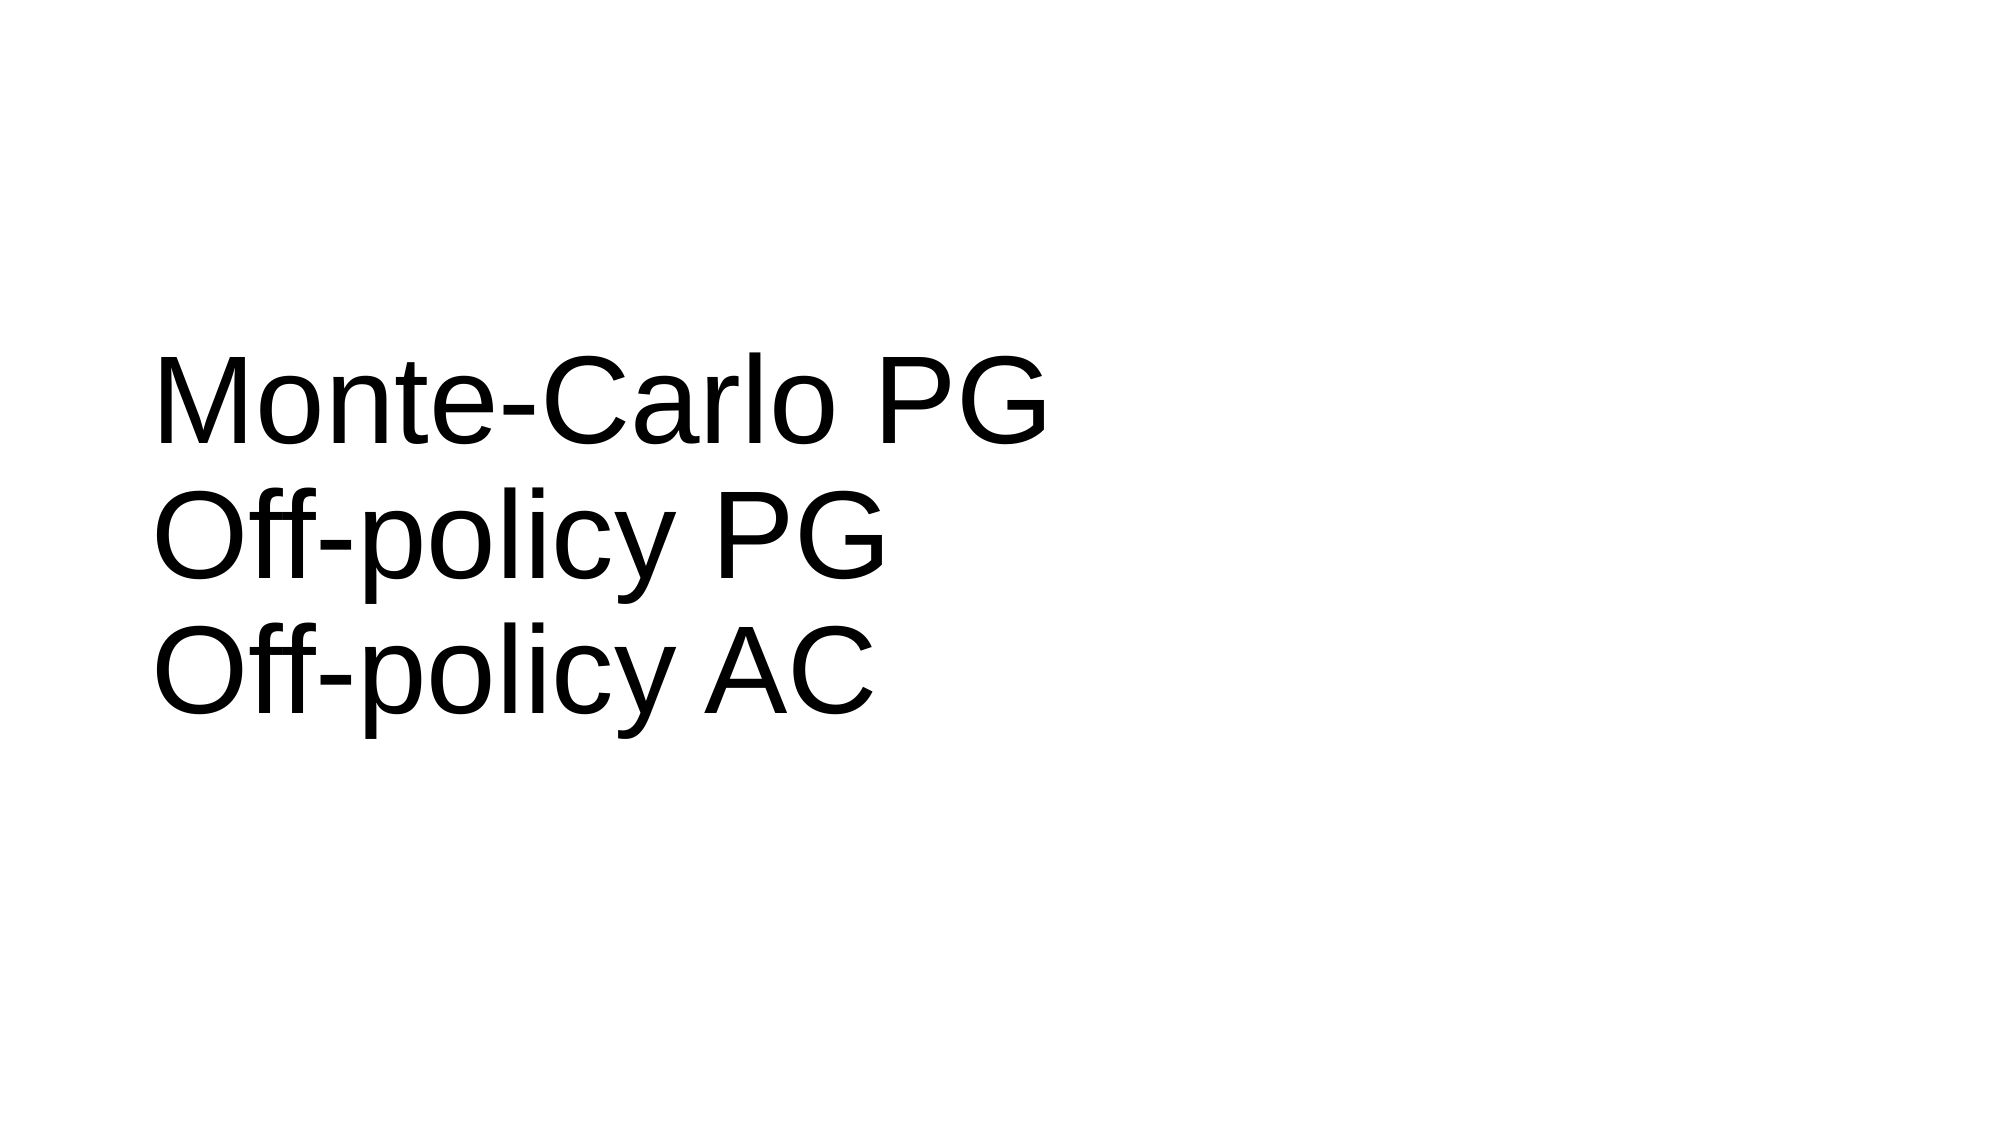

# Monte-Carlo PG Off-policy PG Off-policy AC